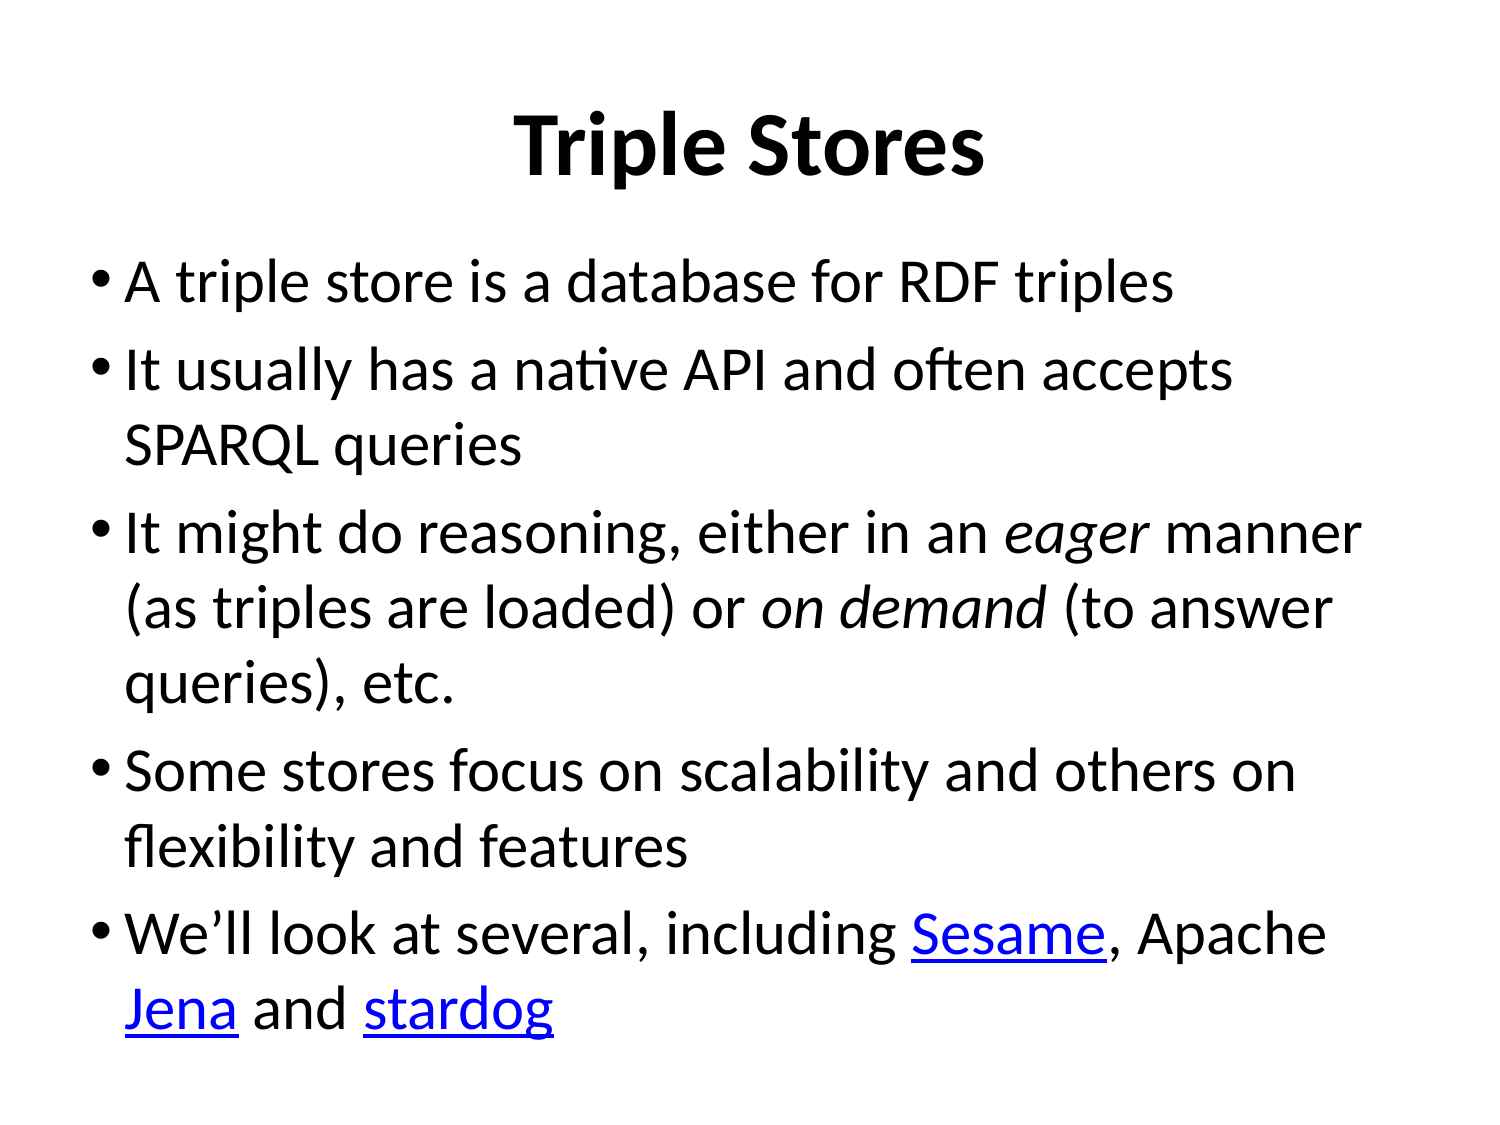

# Triple Stores
A triple store is a database for RDF triples
It usually has a native API and often accepts SPARQL queries
It might do reasoning, either in an eager manner (as triples are loaded) or on demand (to answer queries), etc.
Some stores focus on scalability and others on flexibility and features
We’ll look at several, including Sesame, Apache Jena and stardog